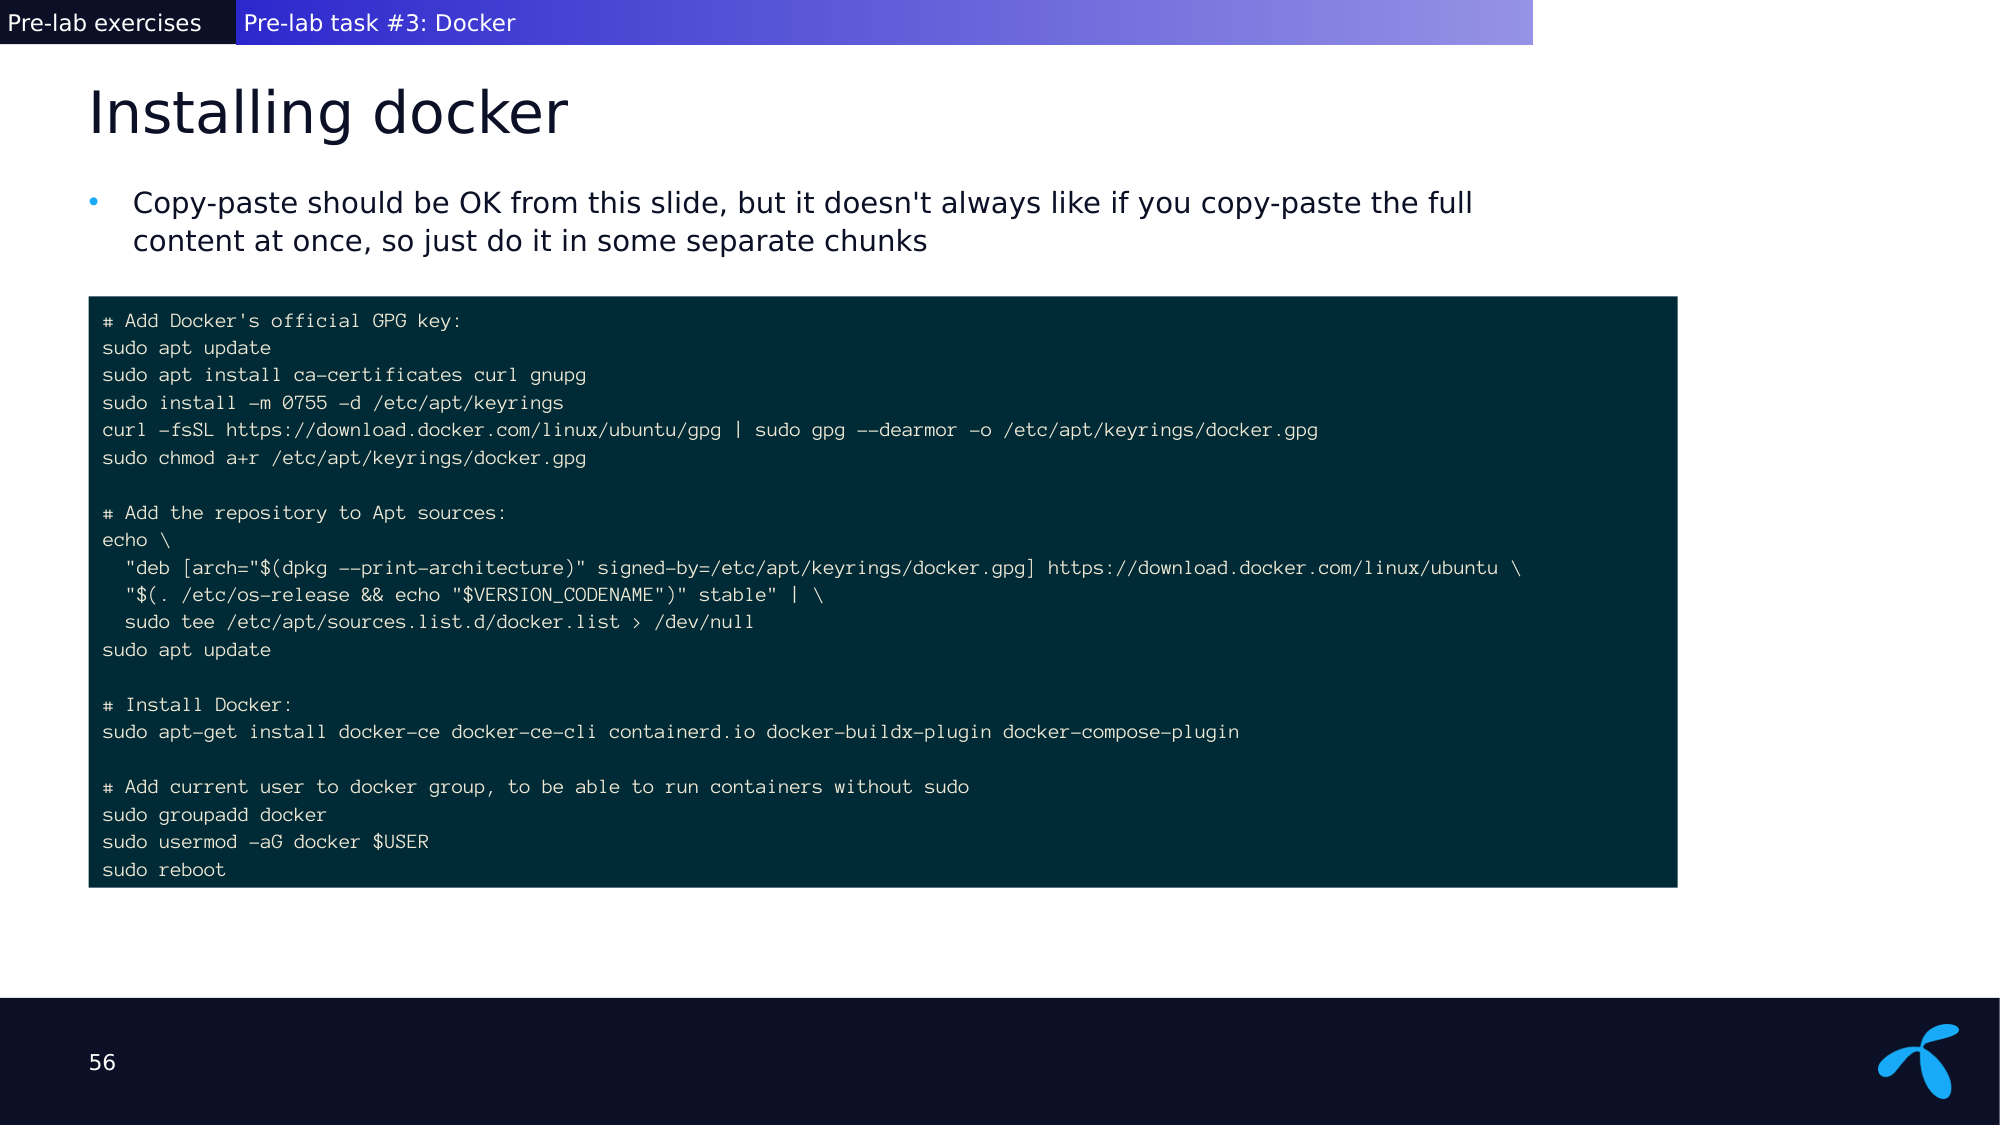

Pre-lab exercises
 Pre-lab task #3: Docker
# Installing docker
Copy-paste should be OK from this slide, but it doesn't always like if you copy-paste the full content at once, so just do it in some separate chunks
# Add Docker's official GPG key:
sudo apt update
sudo apt install ca-certificates curl gnupg
sudo install -m 0755 -d /etc/apt/keyrings
curl -fsSL https://download.docker.com/linux/ubuntu/gpg | sudo gpg --dearmor -o /etc/apt/keyrings/docker.gpg
sudo chmod a+r /etc/apt/keyrings/docker.gpg

# Add the repository to Apt sources:
echo \
  "deb [arch="$(dpkg --print-architecture)" signed-by=/etc/apt/keyrings/docker.gpg] https://download.docker.com/linux/ubuntu \
  "$(. /etc/os-release && echo "$VERSION_CODENAME")" stable" | \
  sudo tee /etc/apt/sources.list.d/docker.list > /dev/null
sudo apt update

# Install Docker:
sudo apt-get install docker-ce docker-ce-cli containerd.io docker-buildx-plugin docker-compose-plugin

# Add current user to docker group, to be able to run containers without sudo
sudo groupadd docker
sudo usermod -aG docker $USER
sudo reboot
56